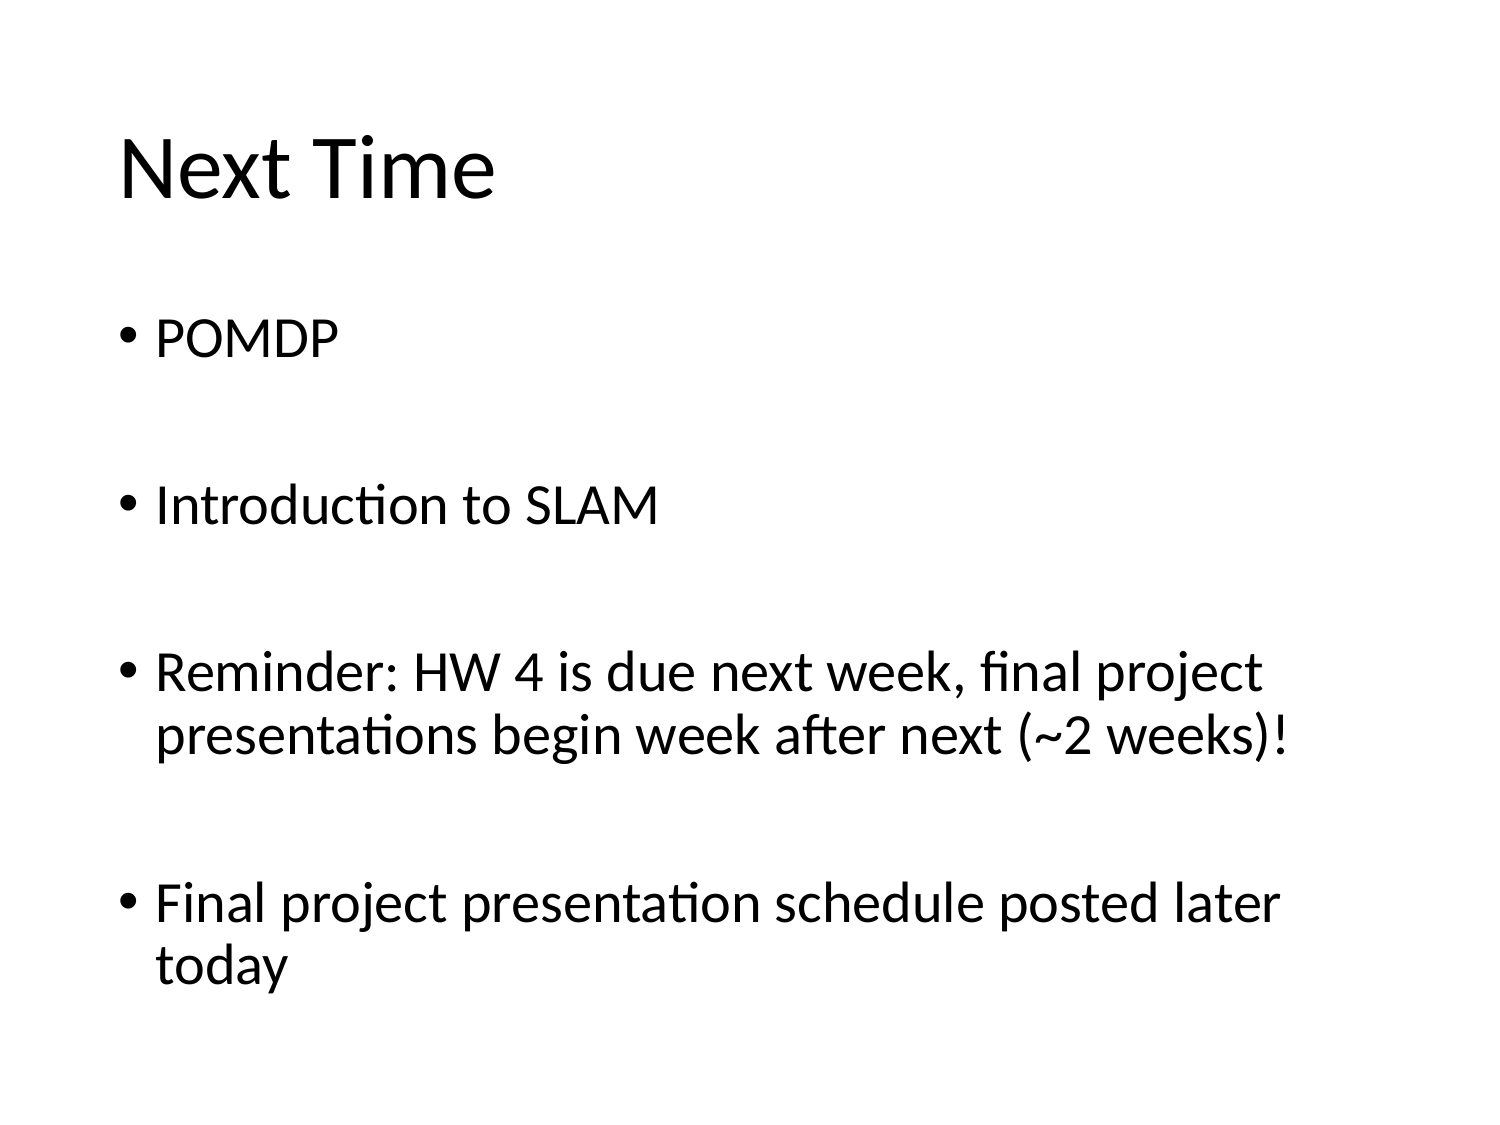

# Next Time
POMDP

Introduction to SLAM

Reminder: HW 4 is due next week, final project presentations begin week after next (~2 weeks)!

Final project presentation schedule posted later today